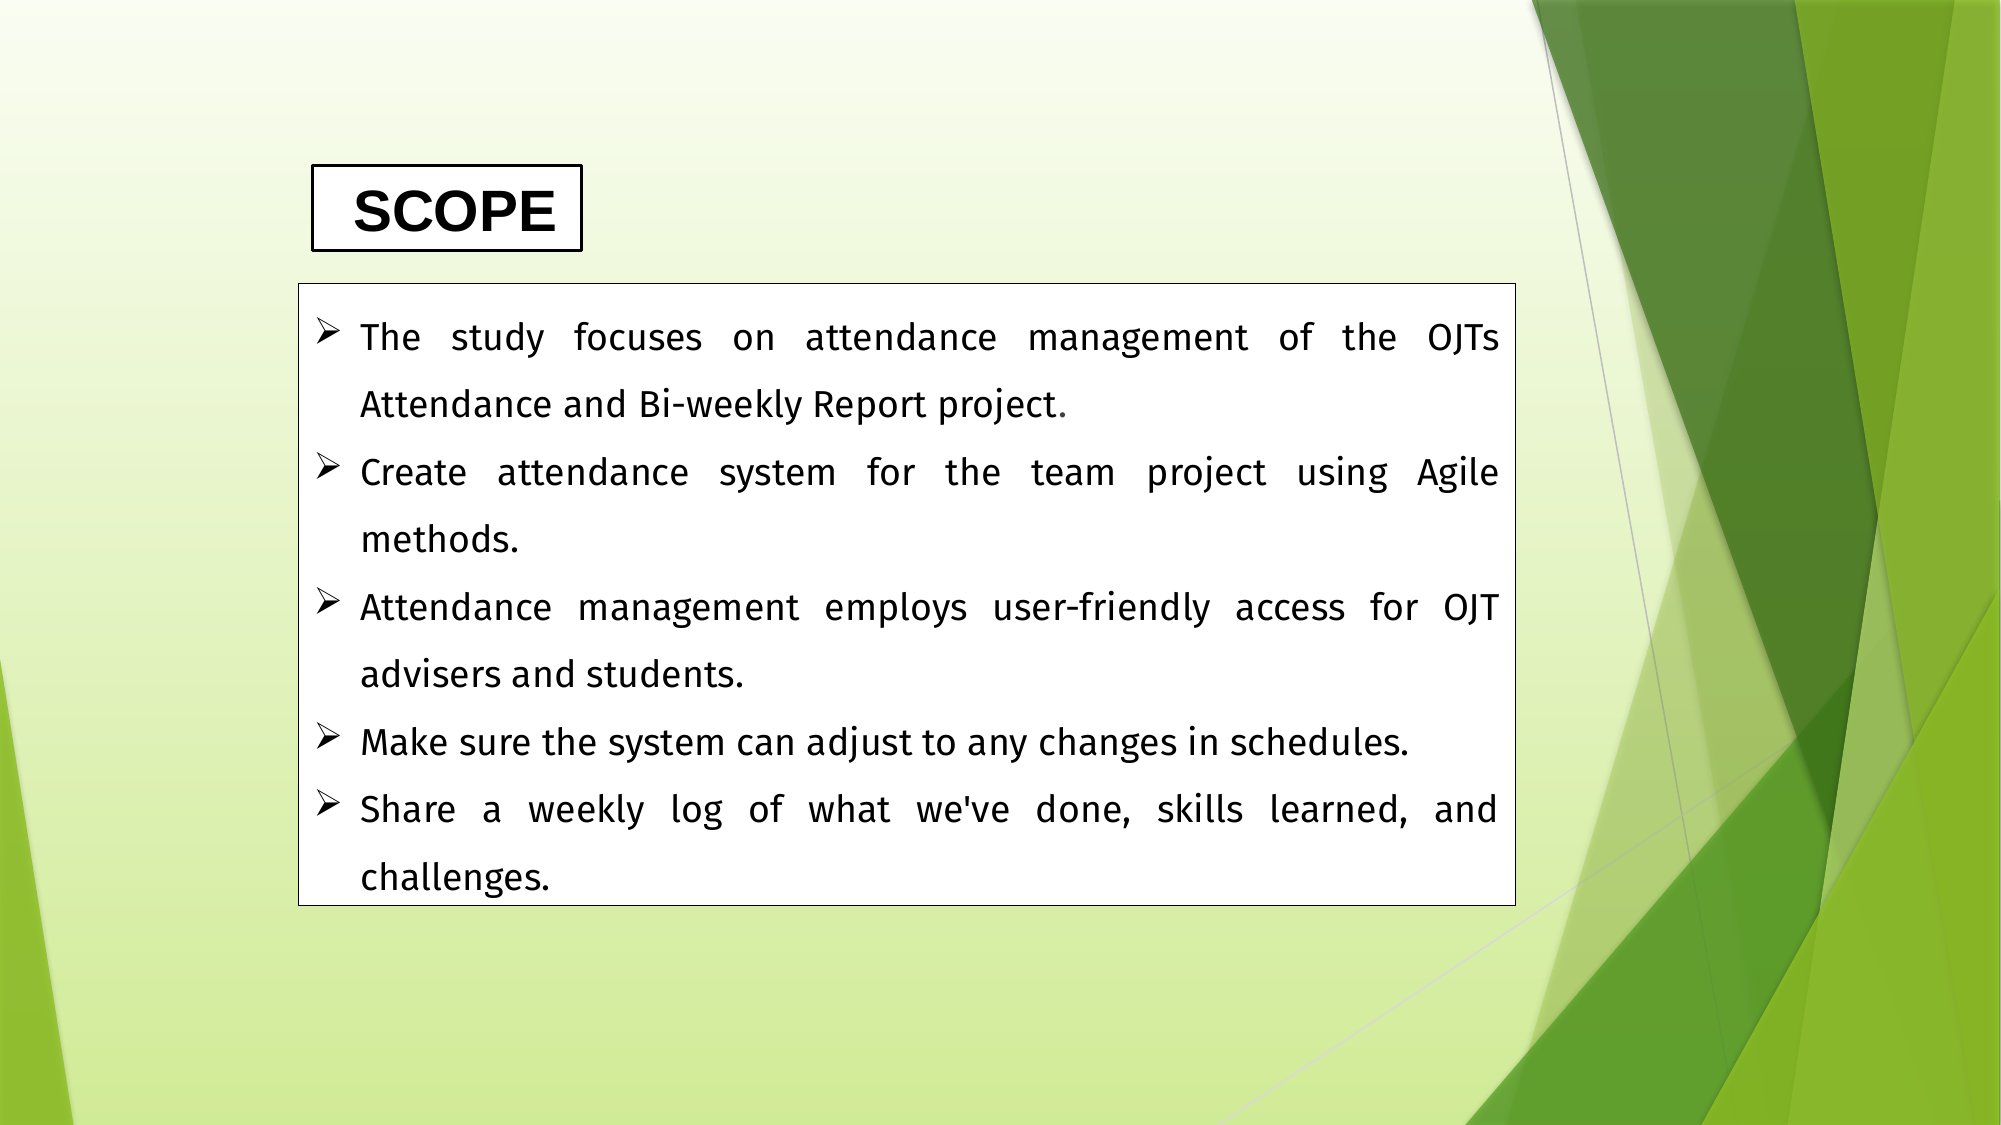

SCOPE
The study focuses on attendance management of the OJTs Attendance and Bi-weekly Report project.
Create attendance system for the team project using Agile methods.
Attendance management employs user-friendly access for OJT advisers and students.
Make sure the system can adjust to any changes in schedules.
Share a weekly log of what we've done, skills learned, and challenges.